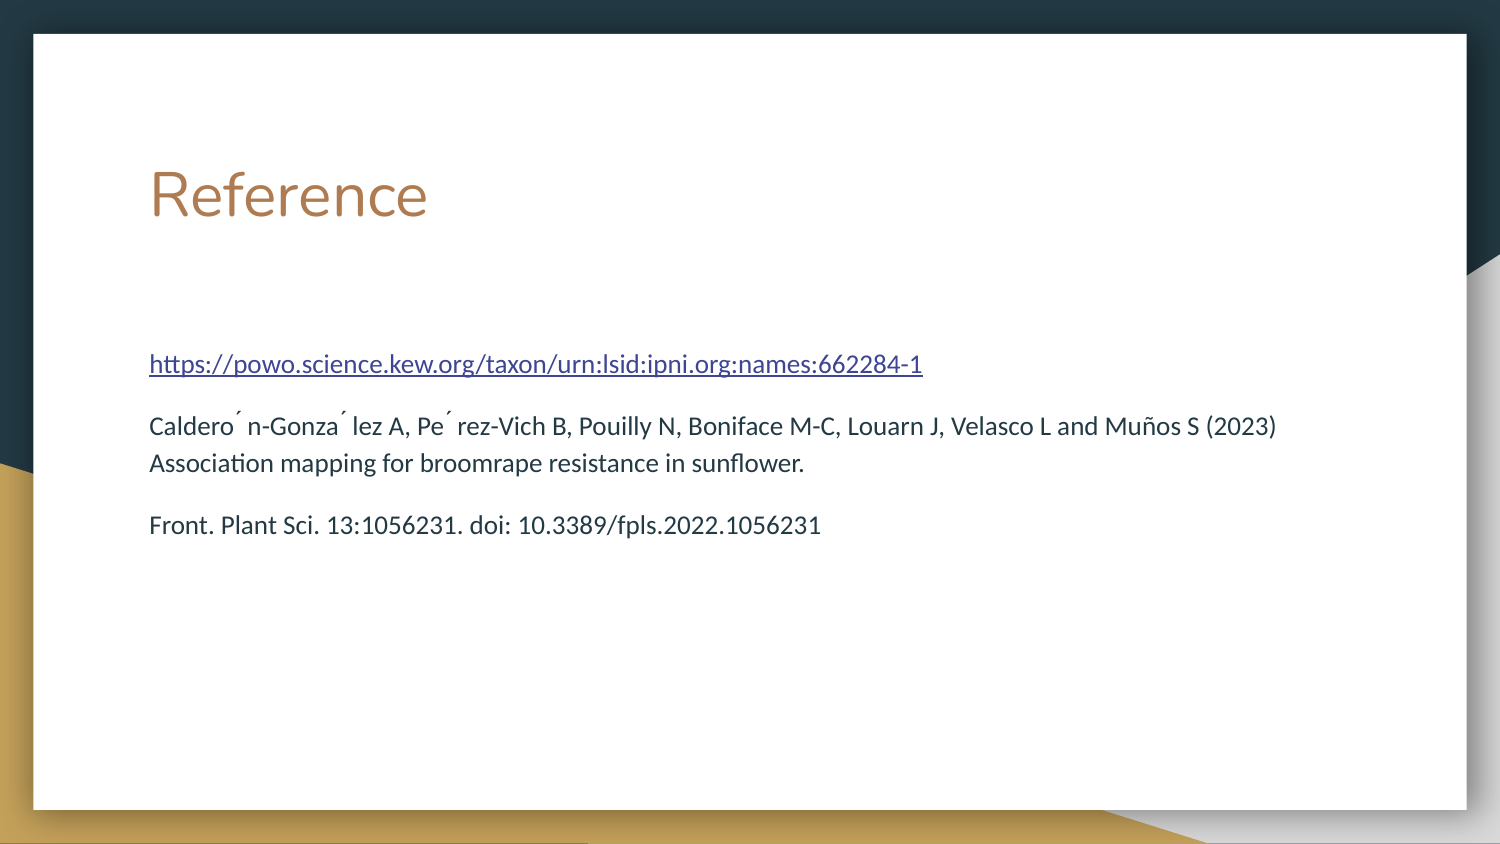

# Reference
https://powo.science.kew.org/taxon/urn:lsid:ipni.org:names:662284-1
Caldero ́ n-Gonza ́ lez A, Pe ́ rez-Vich B, Pouilly N, Boniface M-C, Louarn J, Velasco L and Muños S (2023) Association mapping for broomrape resistance in sunflower.
Front. Plant Sci. 13:1056231. doi: 10.3389/fpls.2022.1056231